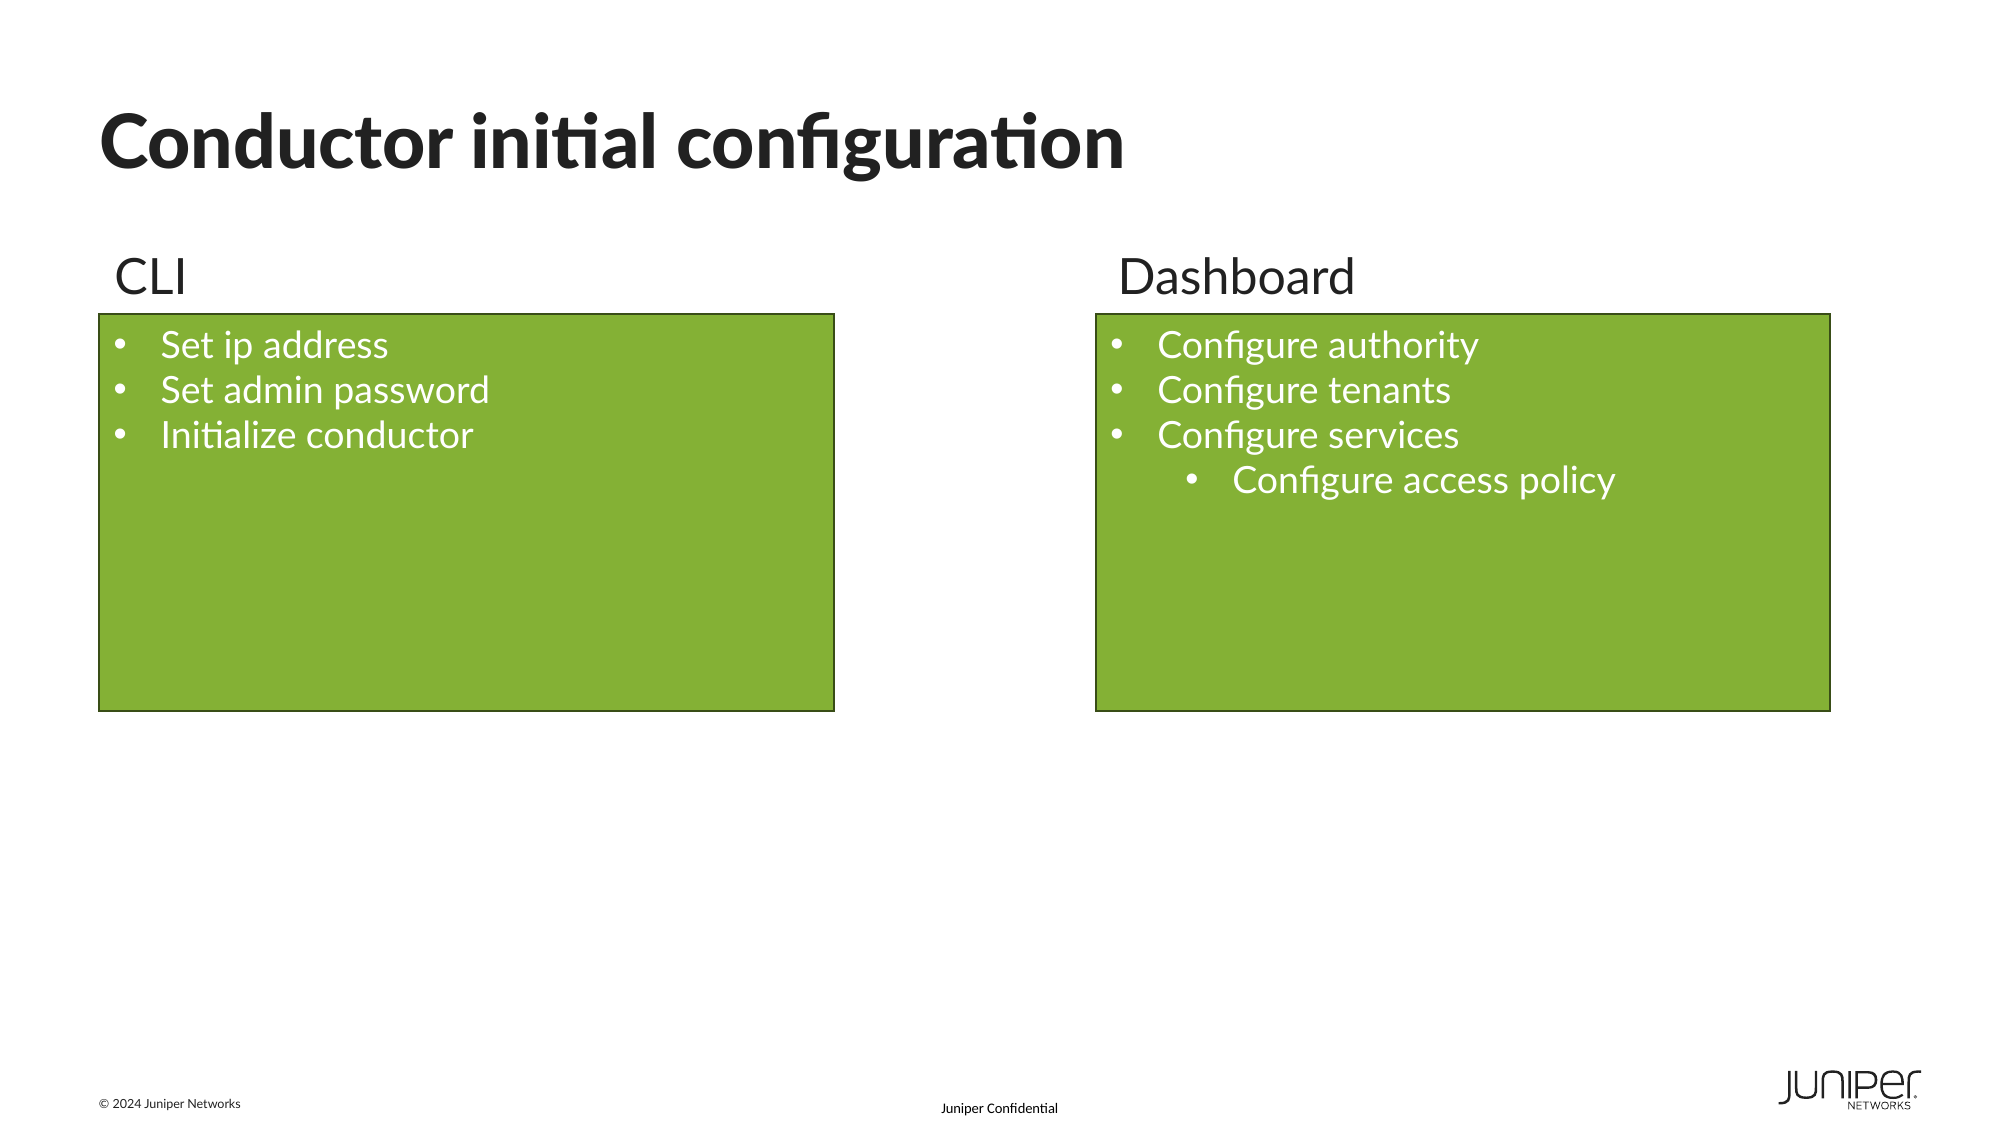

# Conductor initial configuration
CLI
Dashboard
Set ip address
Set admin password
Initialize conductor
Configure authority
Configure tenants
Configure services
Configure access policy